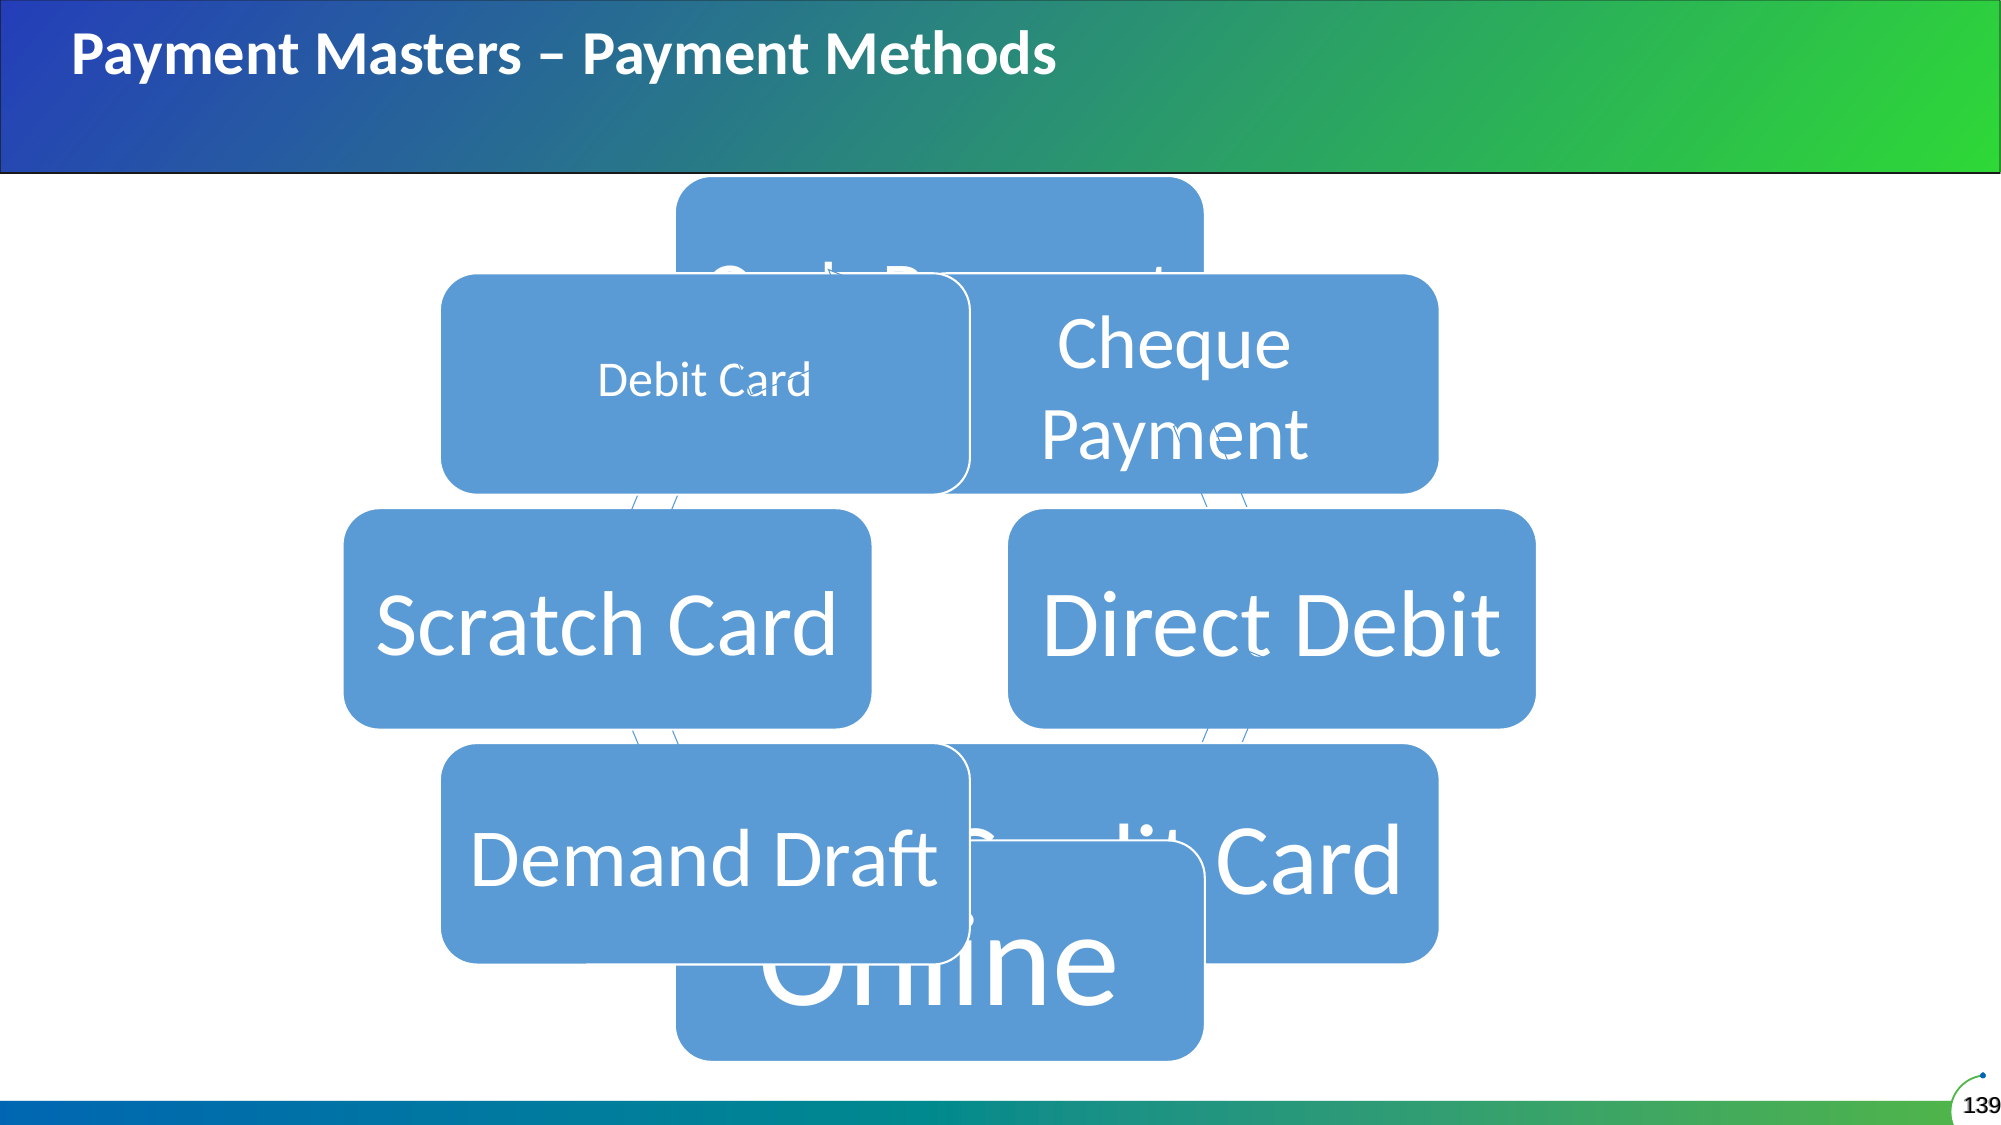

Payment Masters – Payment Methods
Cash Payment
Cheque Payment
Direct Debit
Credit Card
Online
Demand Draft
Scratch Card
Debit Card